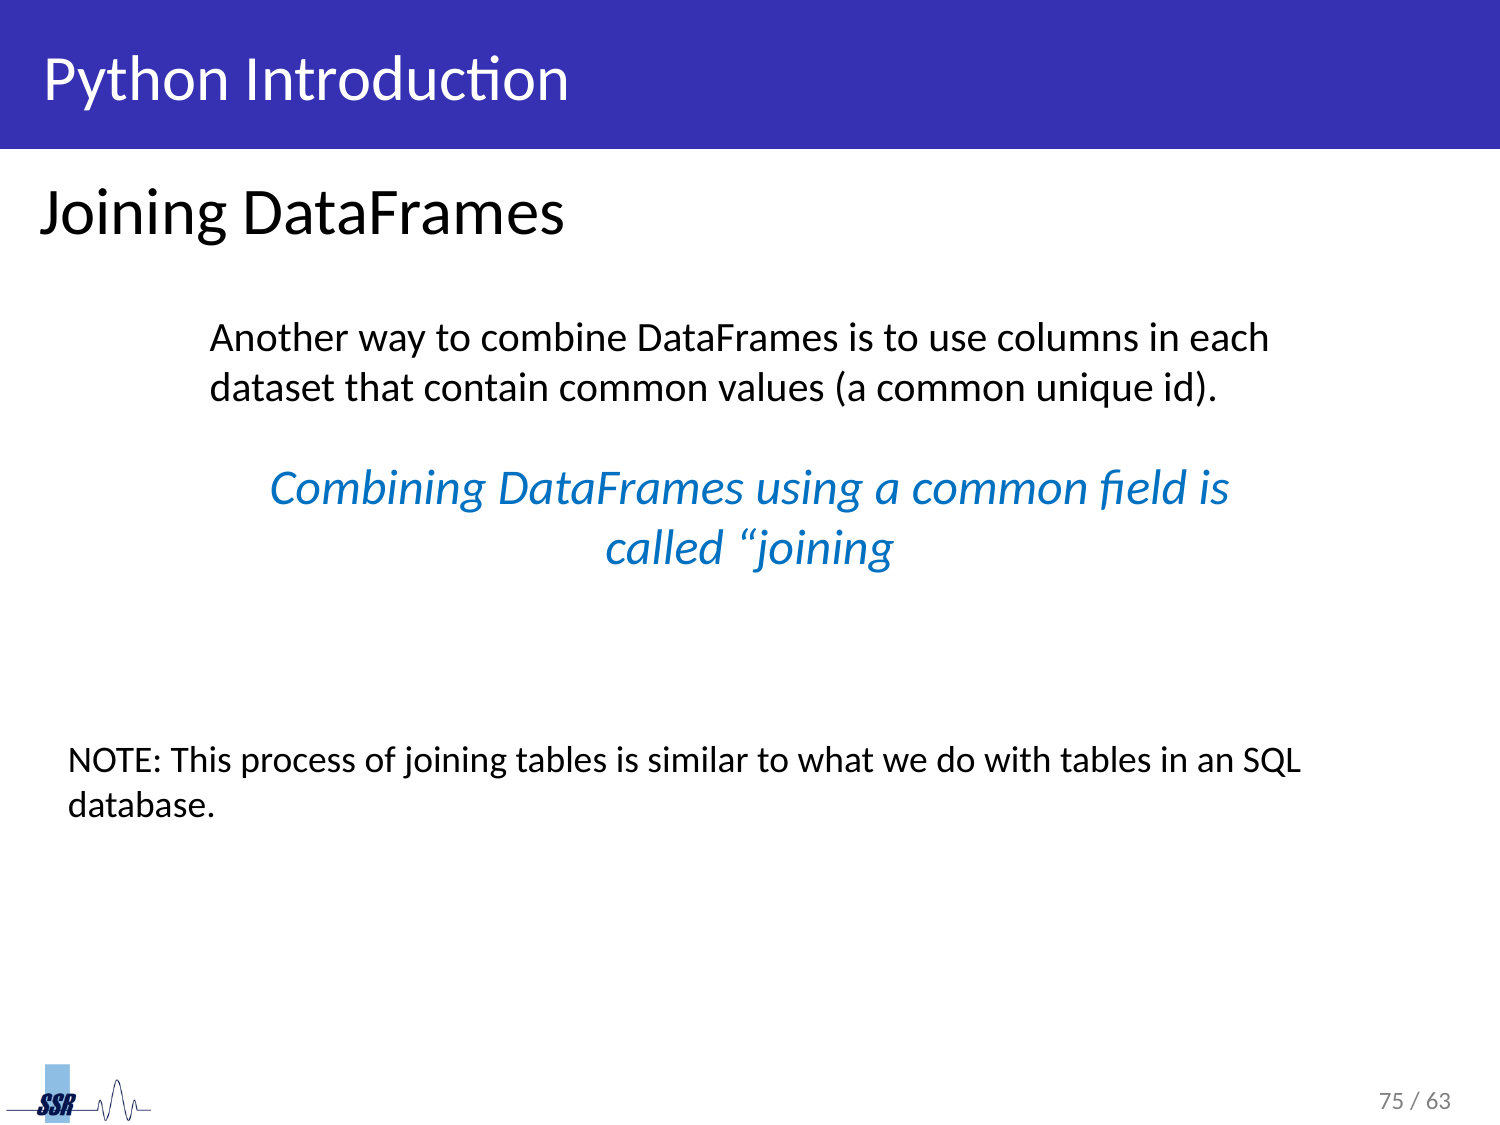

# Python Introduction
Joining DataFrames
Another way to combine DataFrames is to use columns in each dataset that contain common values (a common unique id).

Combining DataFrames using a common field is called “joining
NOTE: This process of joining tables is similar to what we do with tables in an SQL database.